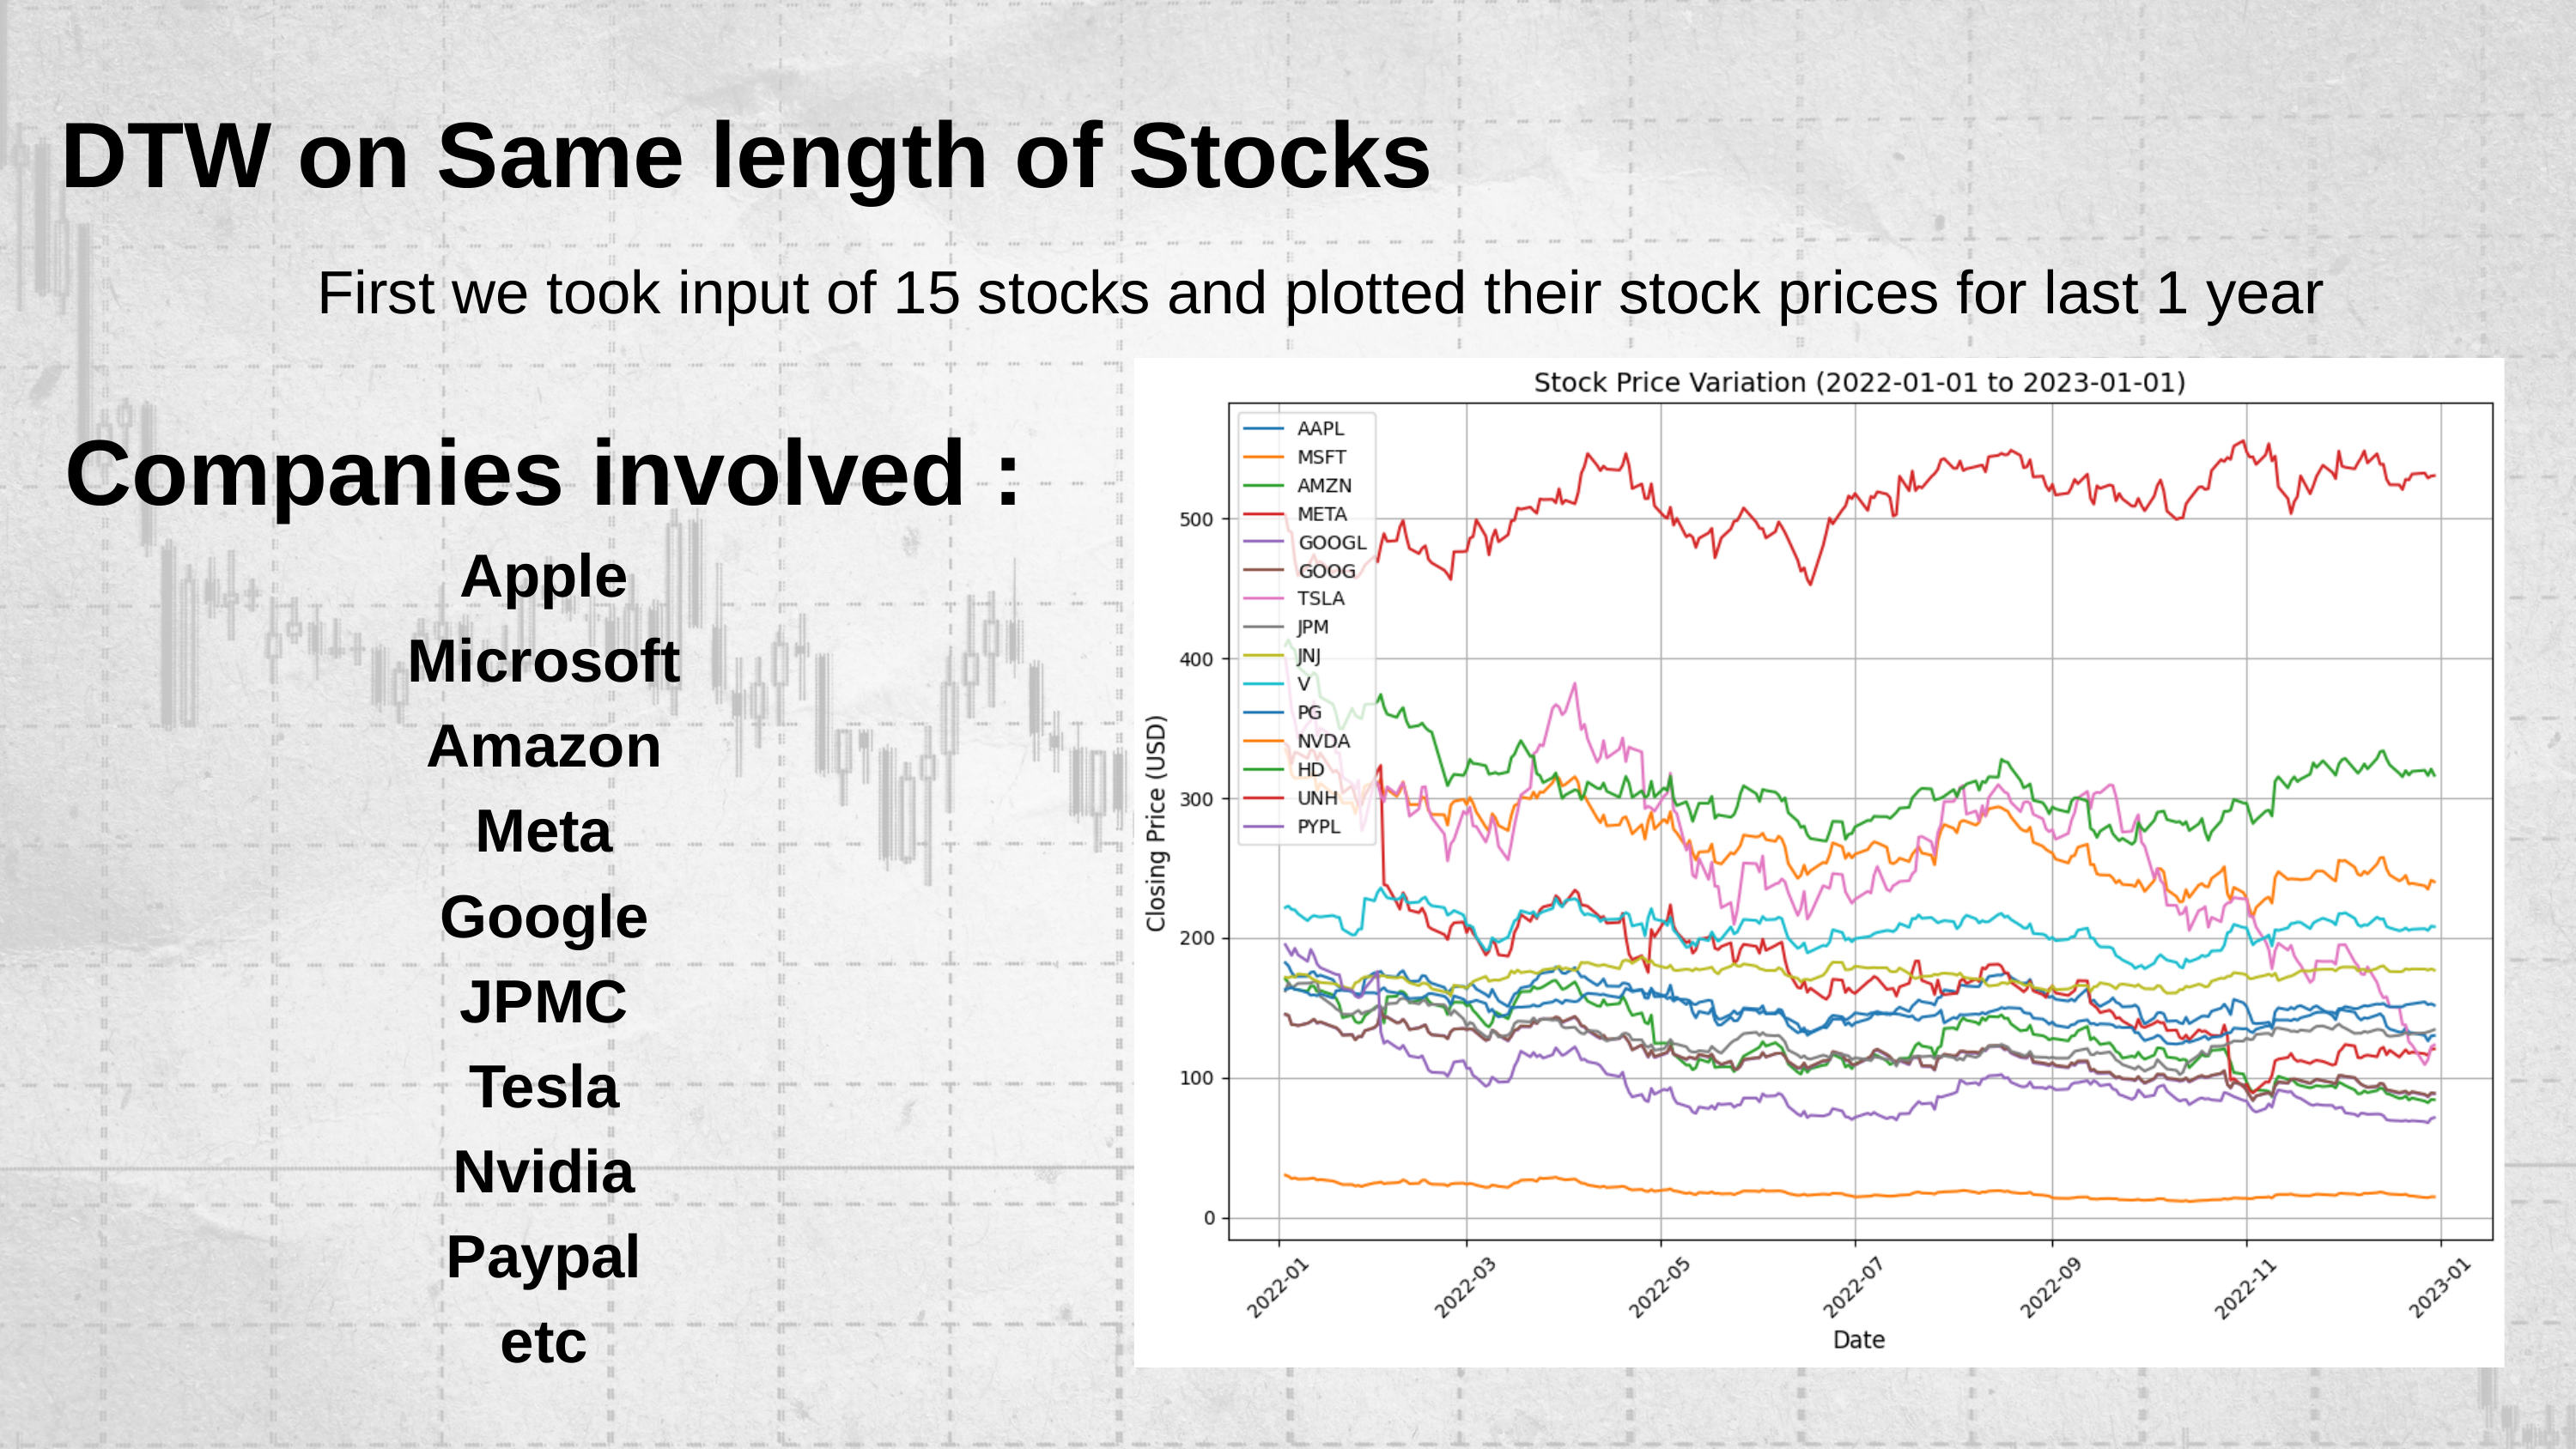

DTW on Same length of Stocks
First we took input of 15 stocks and plotted their stock prices for last 1 year

Companies involved :
Apple
Microsoft
Amazon
Meta
Google
JPMC
Tesla
Nvidia
Paypal
etc